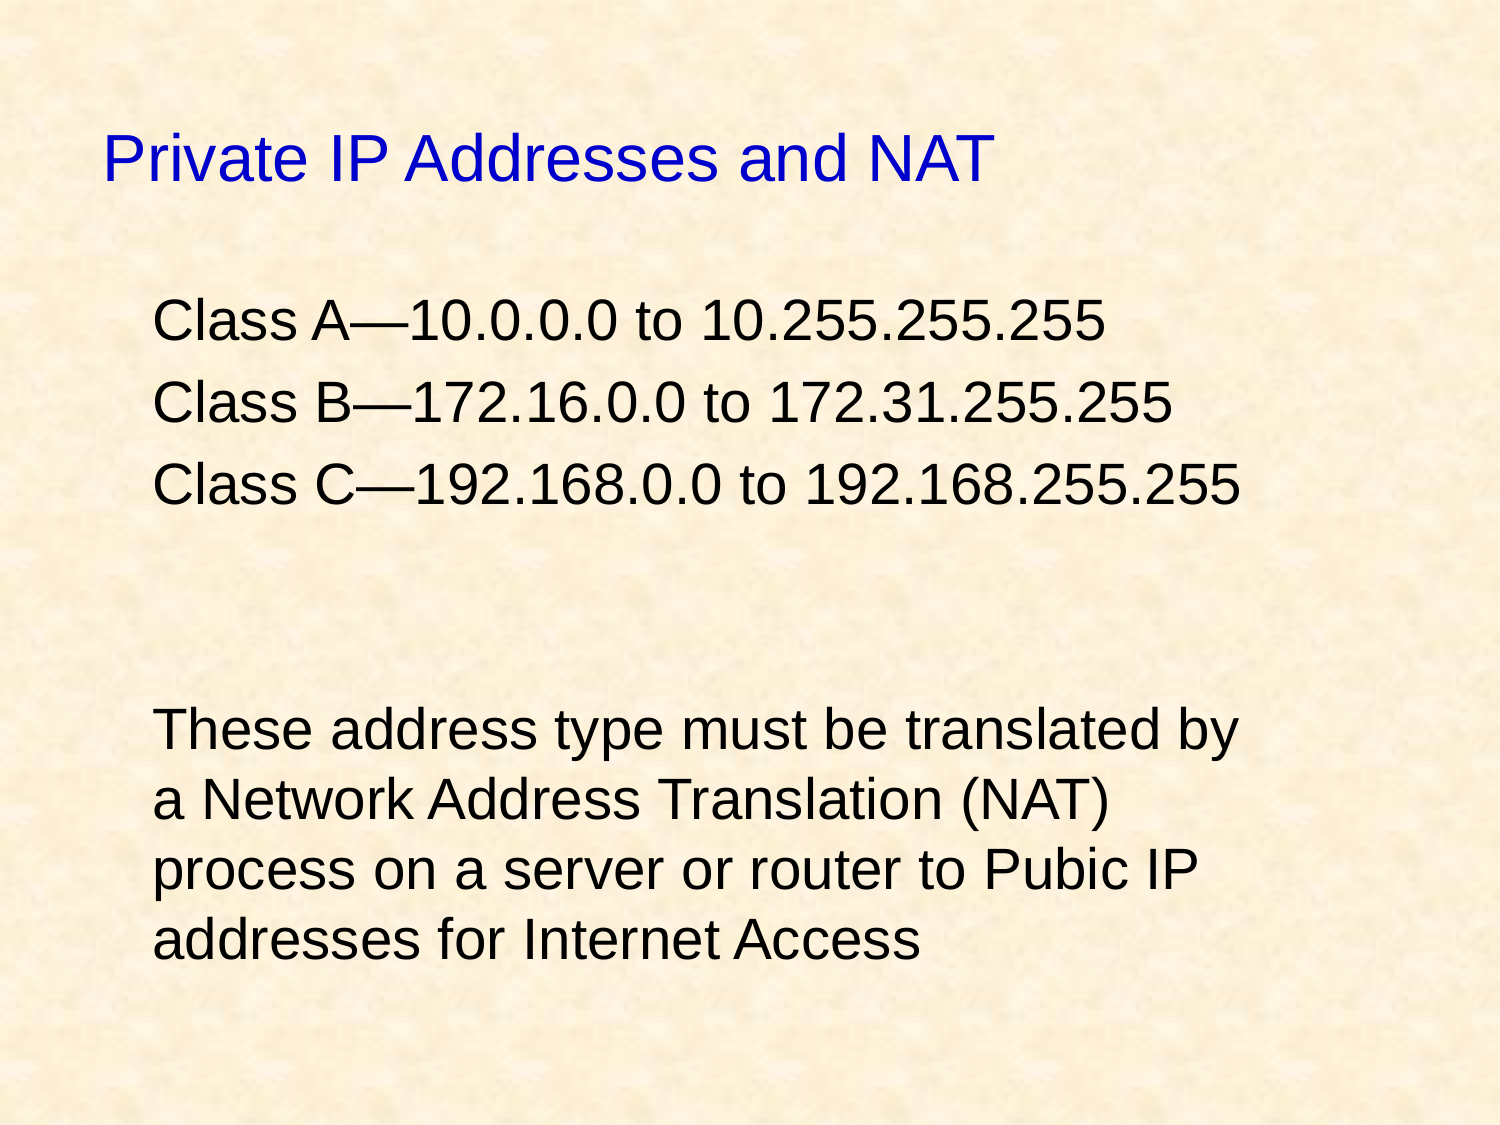

# Private IP Addresses and NAT
Class A—10.0.0.0 to 10.255.255.255
Class B—172.16.0.0 to 172.31.255.255
Class C—192.168.0.0 to 192.168.255.255

These address type must be translated by a Network Address Translation (NAT) process on a server or router to Pubic IP addresses for Internet Access
27